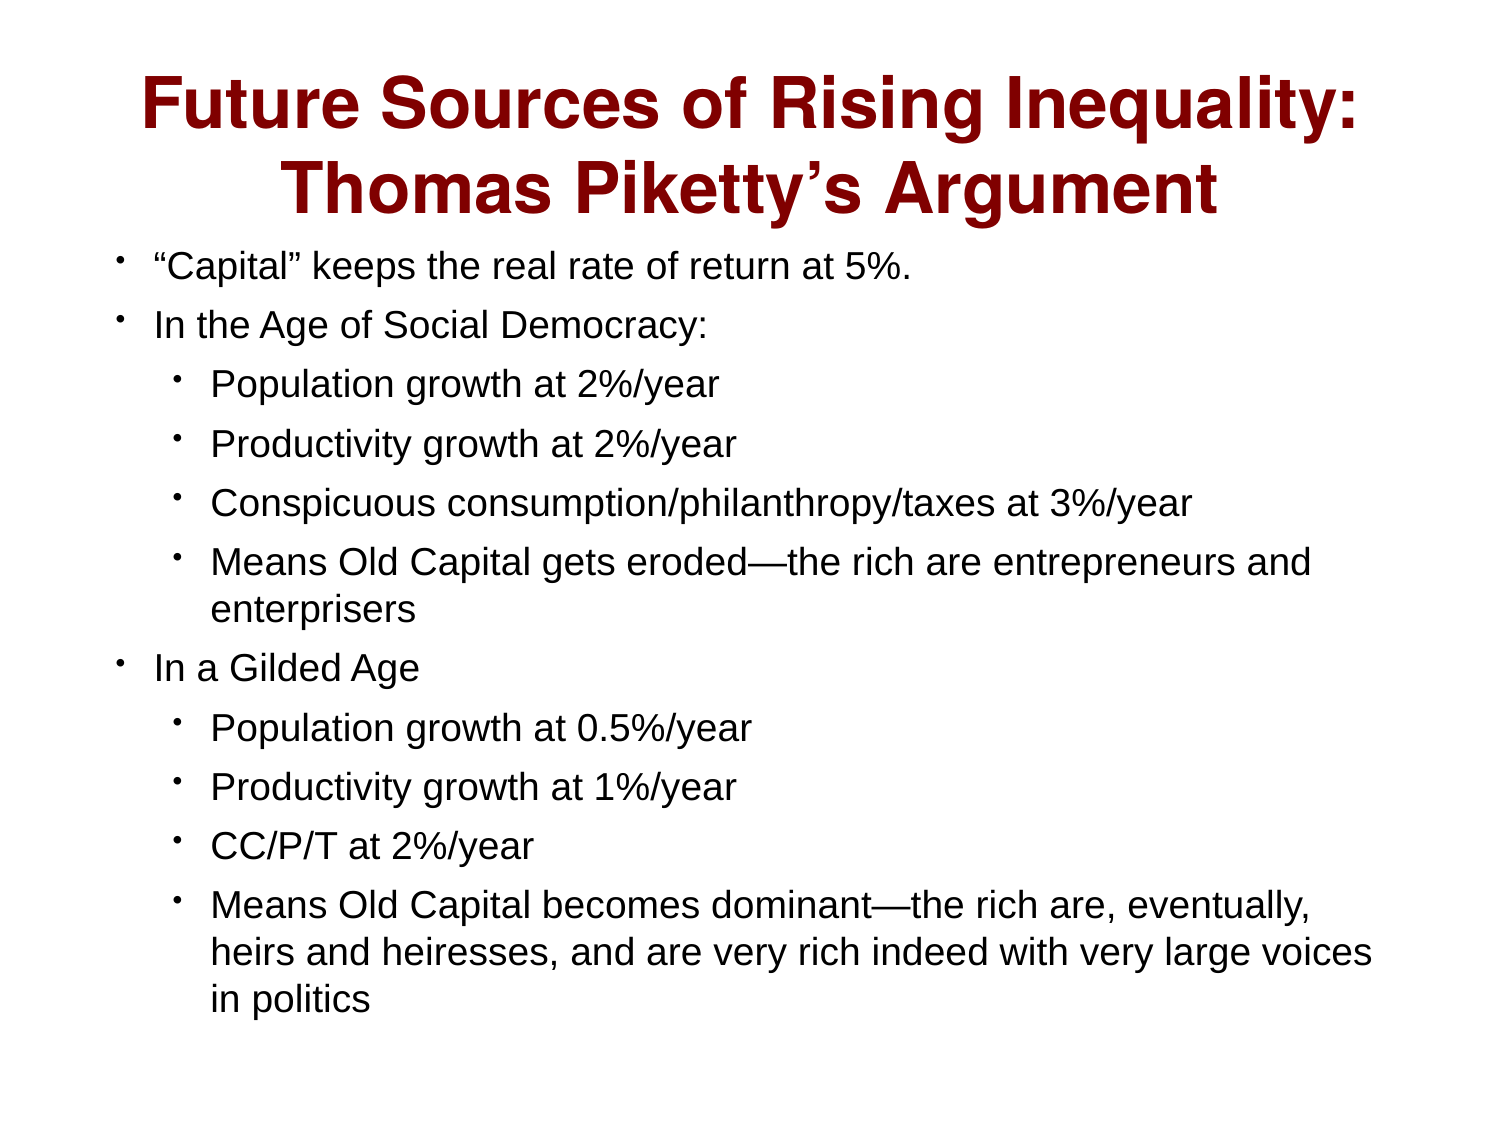

# Future Sources of Rising Inequality: Thomas Piketty’s Argument
“Capital” keeps the real rate of return at 5%.
In the Age of Social Democracy:
Population growth at 2%/year
Productivity growth at 2%/year
Conspicuous consumption/philanthropy/taxes at 3%/year
Means Old Capital gets eroded—the rich are entrepreneurs and enterprisers
In a Gilded Age
Population growth at 0.5%/year
Productivity growth at 1%/year
CC/P/T at 2%/year
Means Old Capital becomes dominant—the rich are, eventually, heirs and heiresses, and are very rich indeed with very large voices in politics